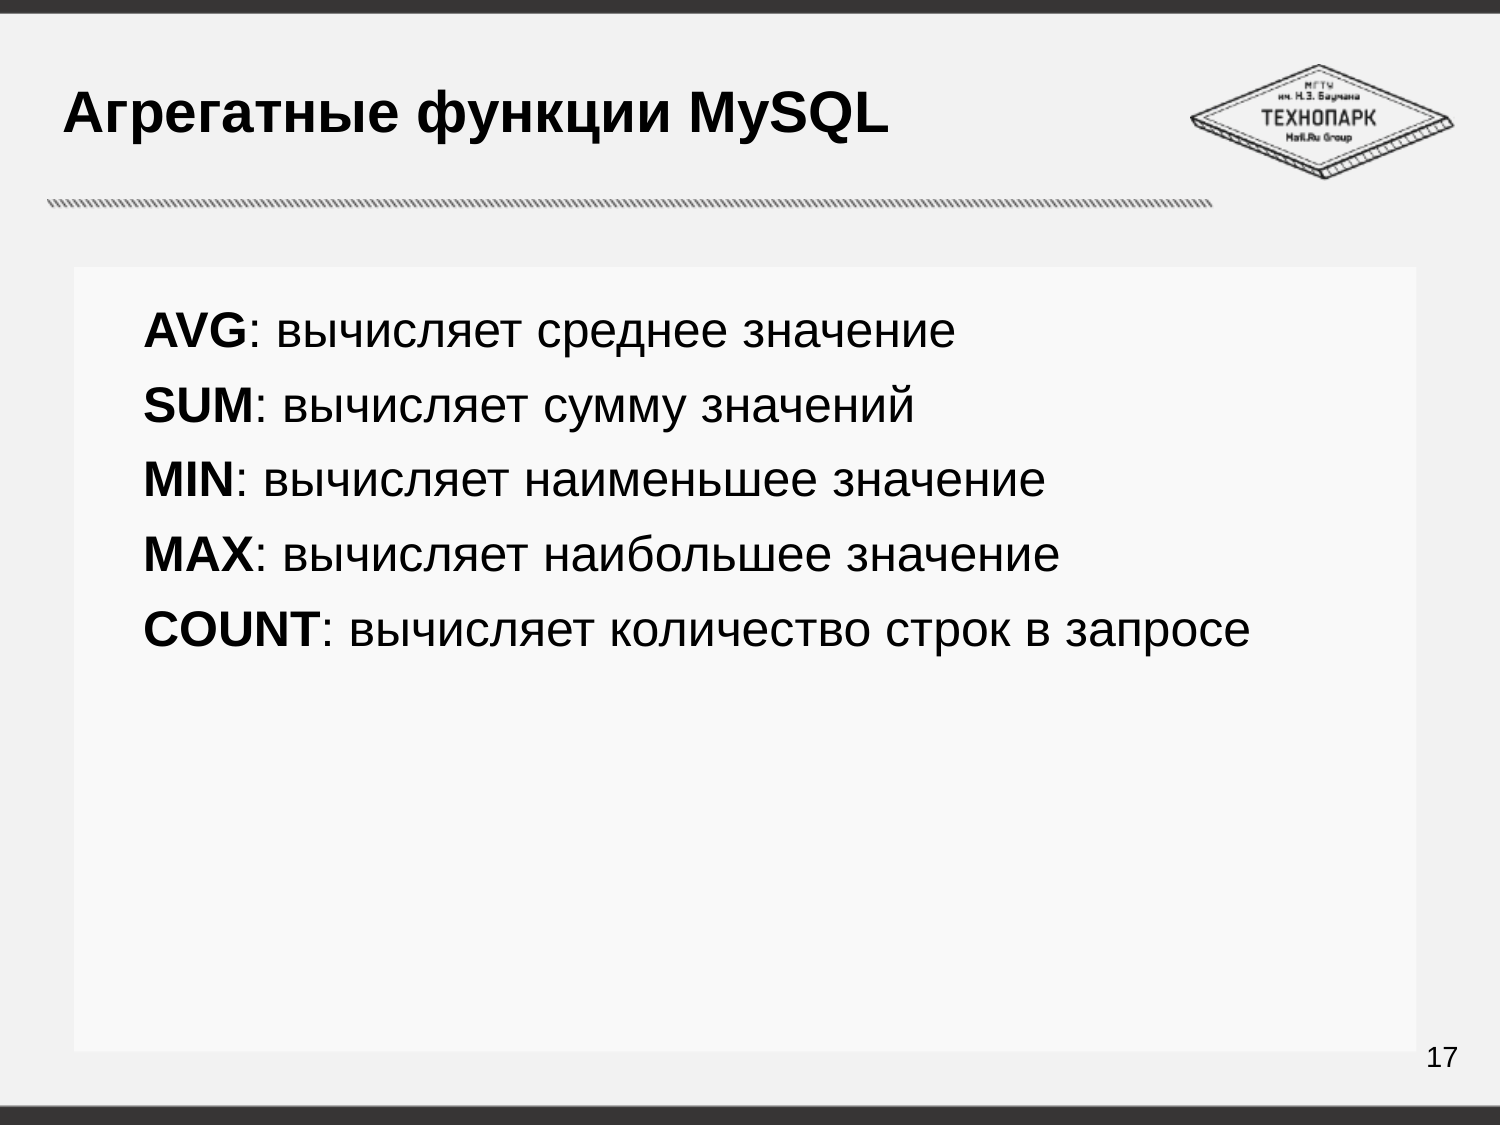

# Агрегатные функции MySQL
AVG: вычисляет среднее значение
SUM: вычисляет сумму значений
MIN: вычисляет наименьшее значение
MAX: вычисляет наибольшее значение
COUNT: вычисляет количество строк в запросе

17